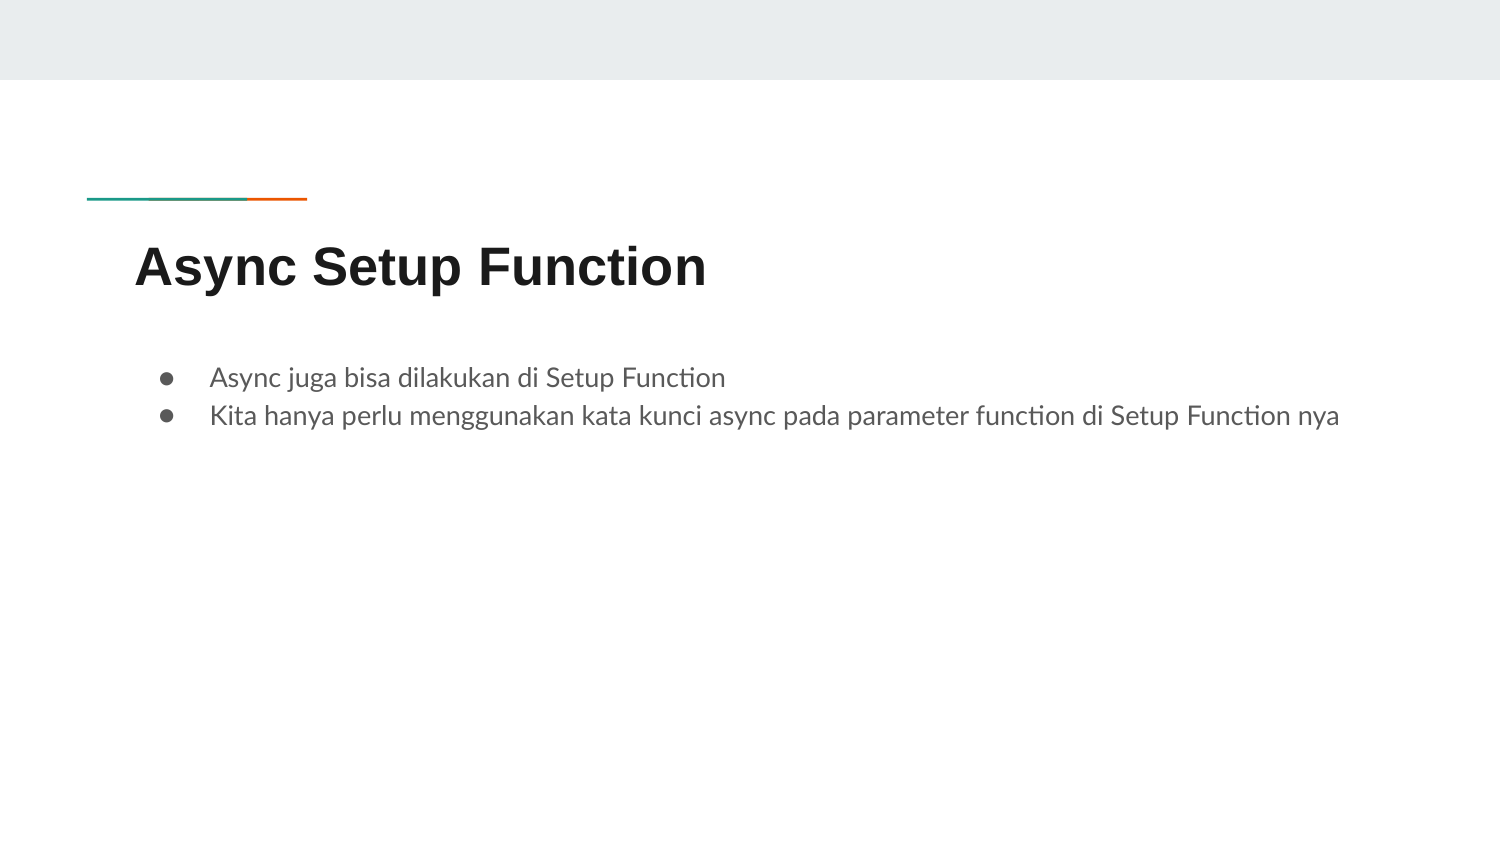

# Async Setup Function
Async juga bisa dilakukan di Setup Function
Kita hanya perlu menggunakan kata kunci async pada parameter function di Setup Function nya